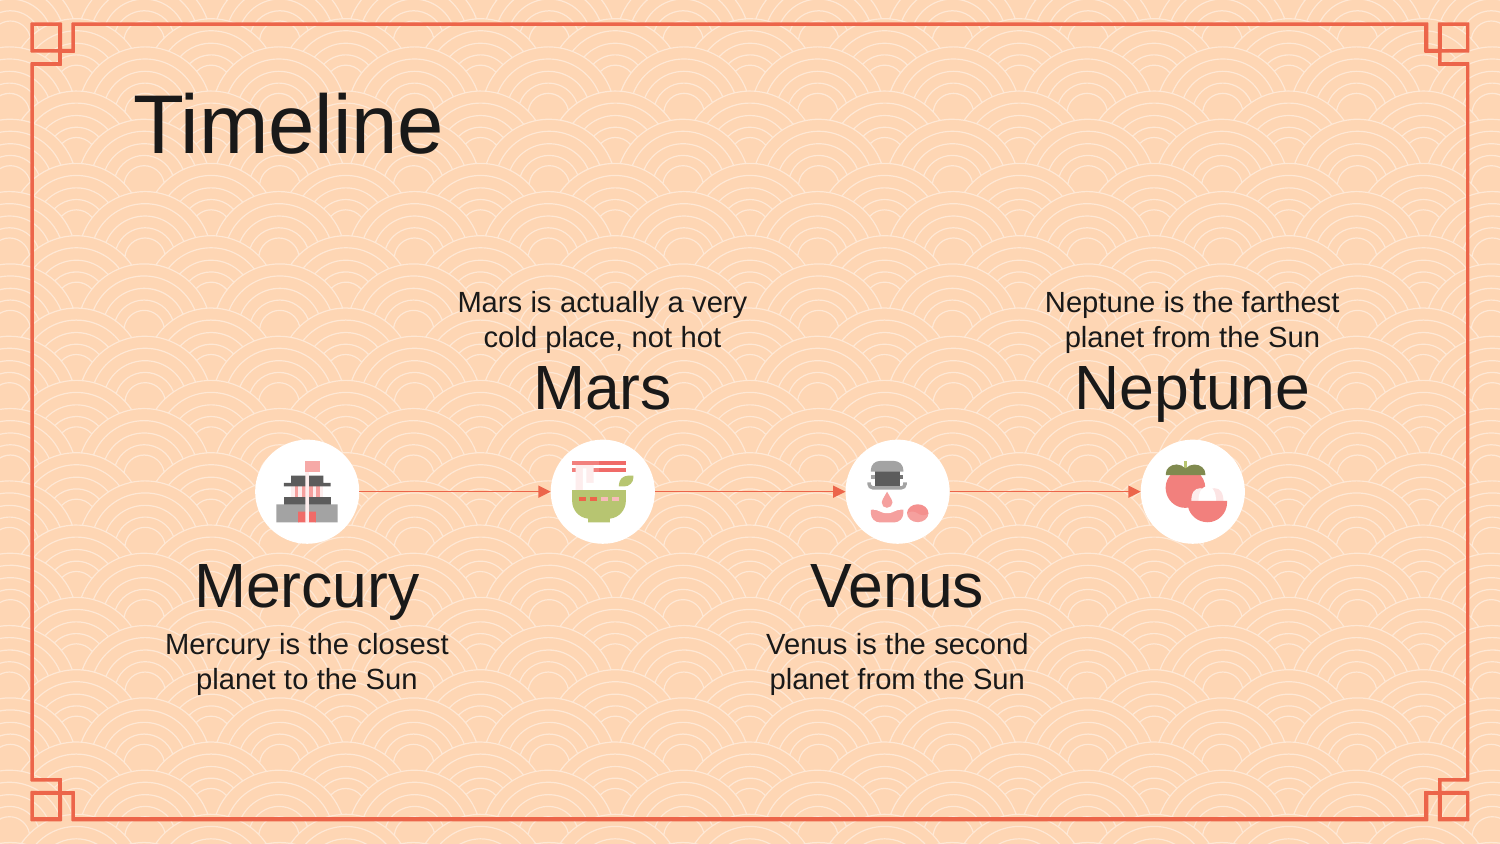

# Timeline
Mars is actually a very cold place, not hot
Neptune is the farthest planet from the Sun
Mars
Neptune

Mercury
Venus
Mercury is the closest planet to the Sun
Venus is the second planet from the Sun